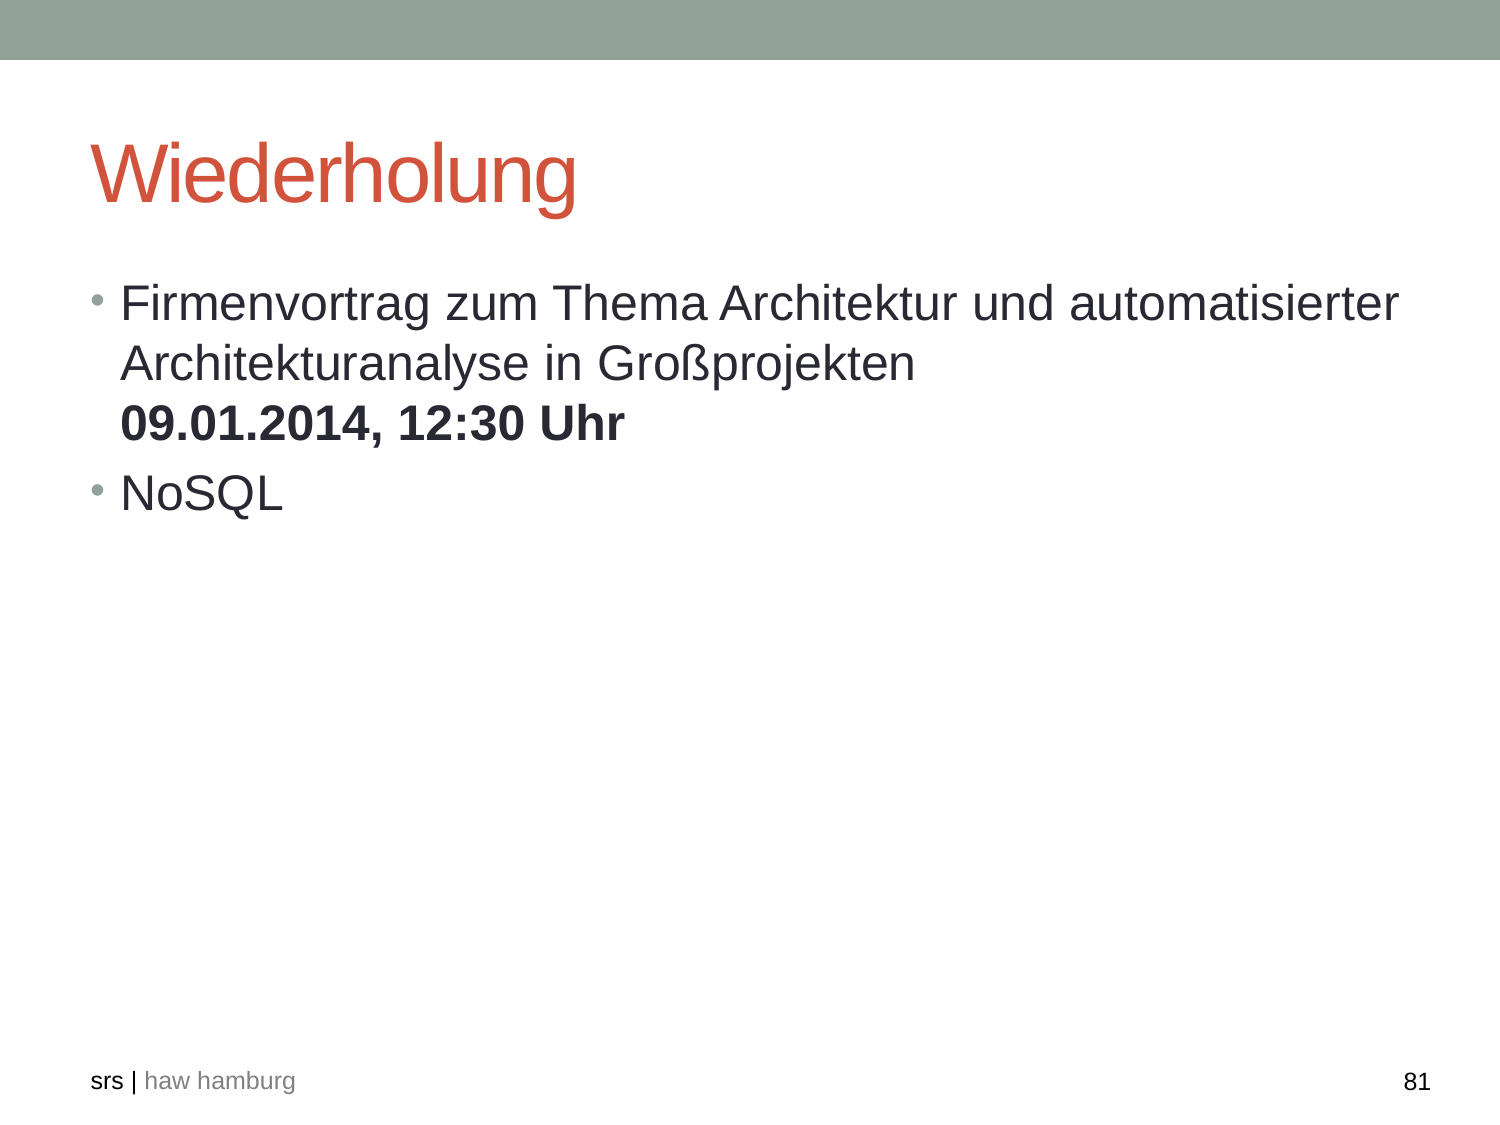

# Wiederholung
Firmenvortrag zum Thema Architektur und automatisierter Architekturanalyse in Großprojekten
09.01.2014, 12:30 Uhr
NoSQL